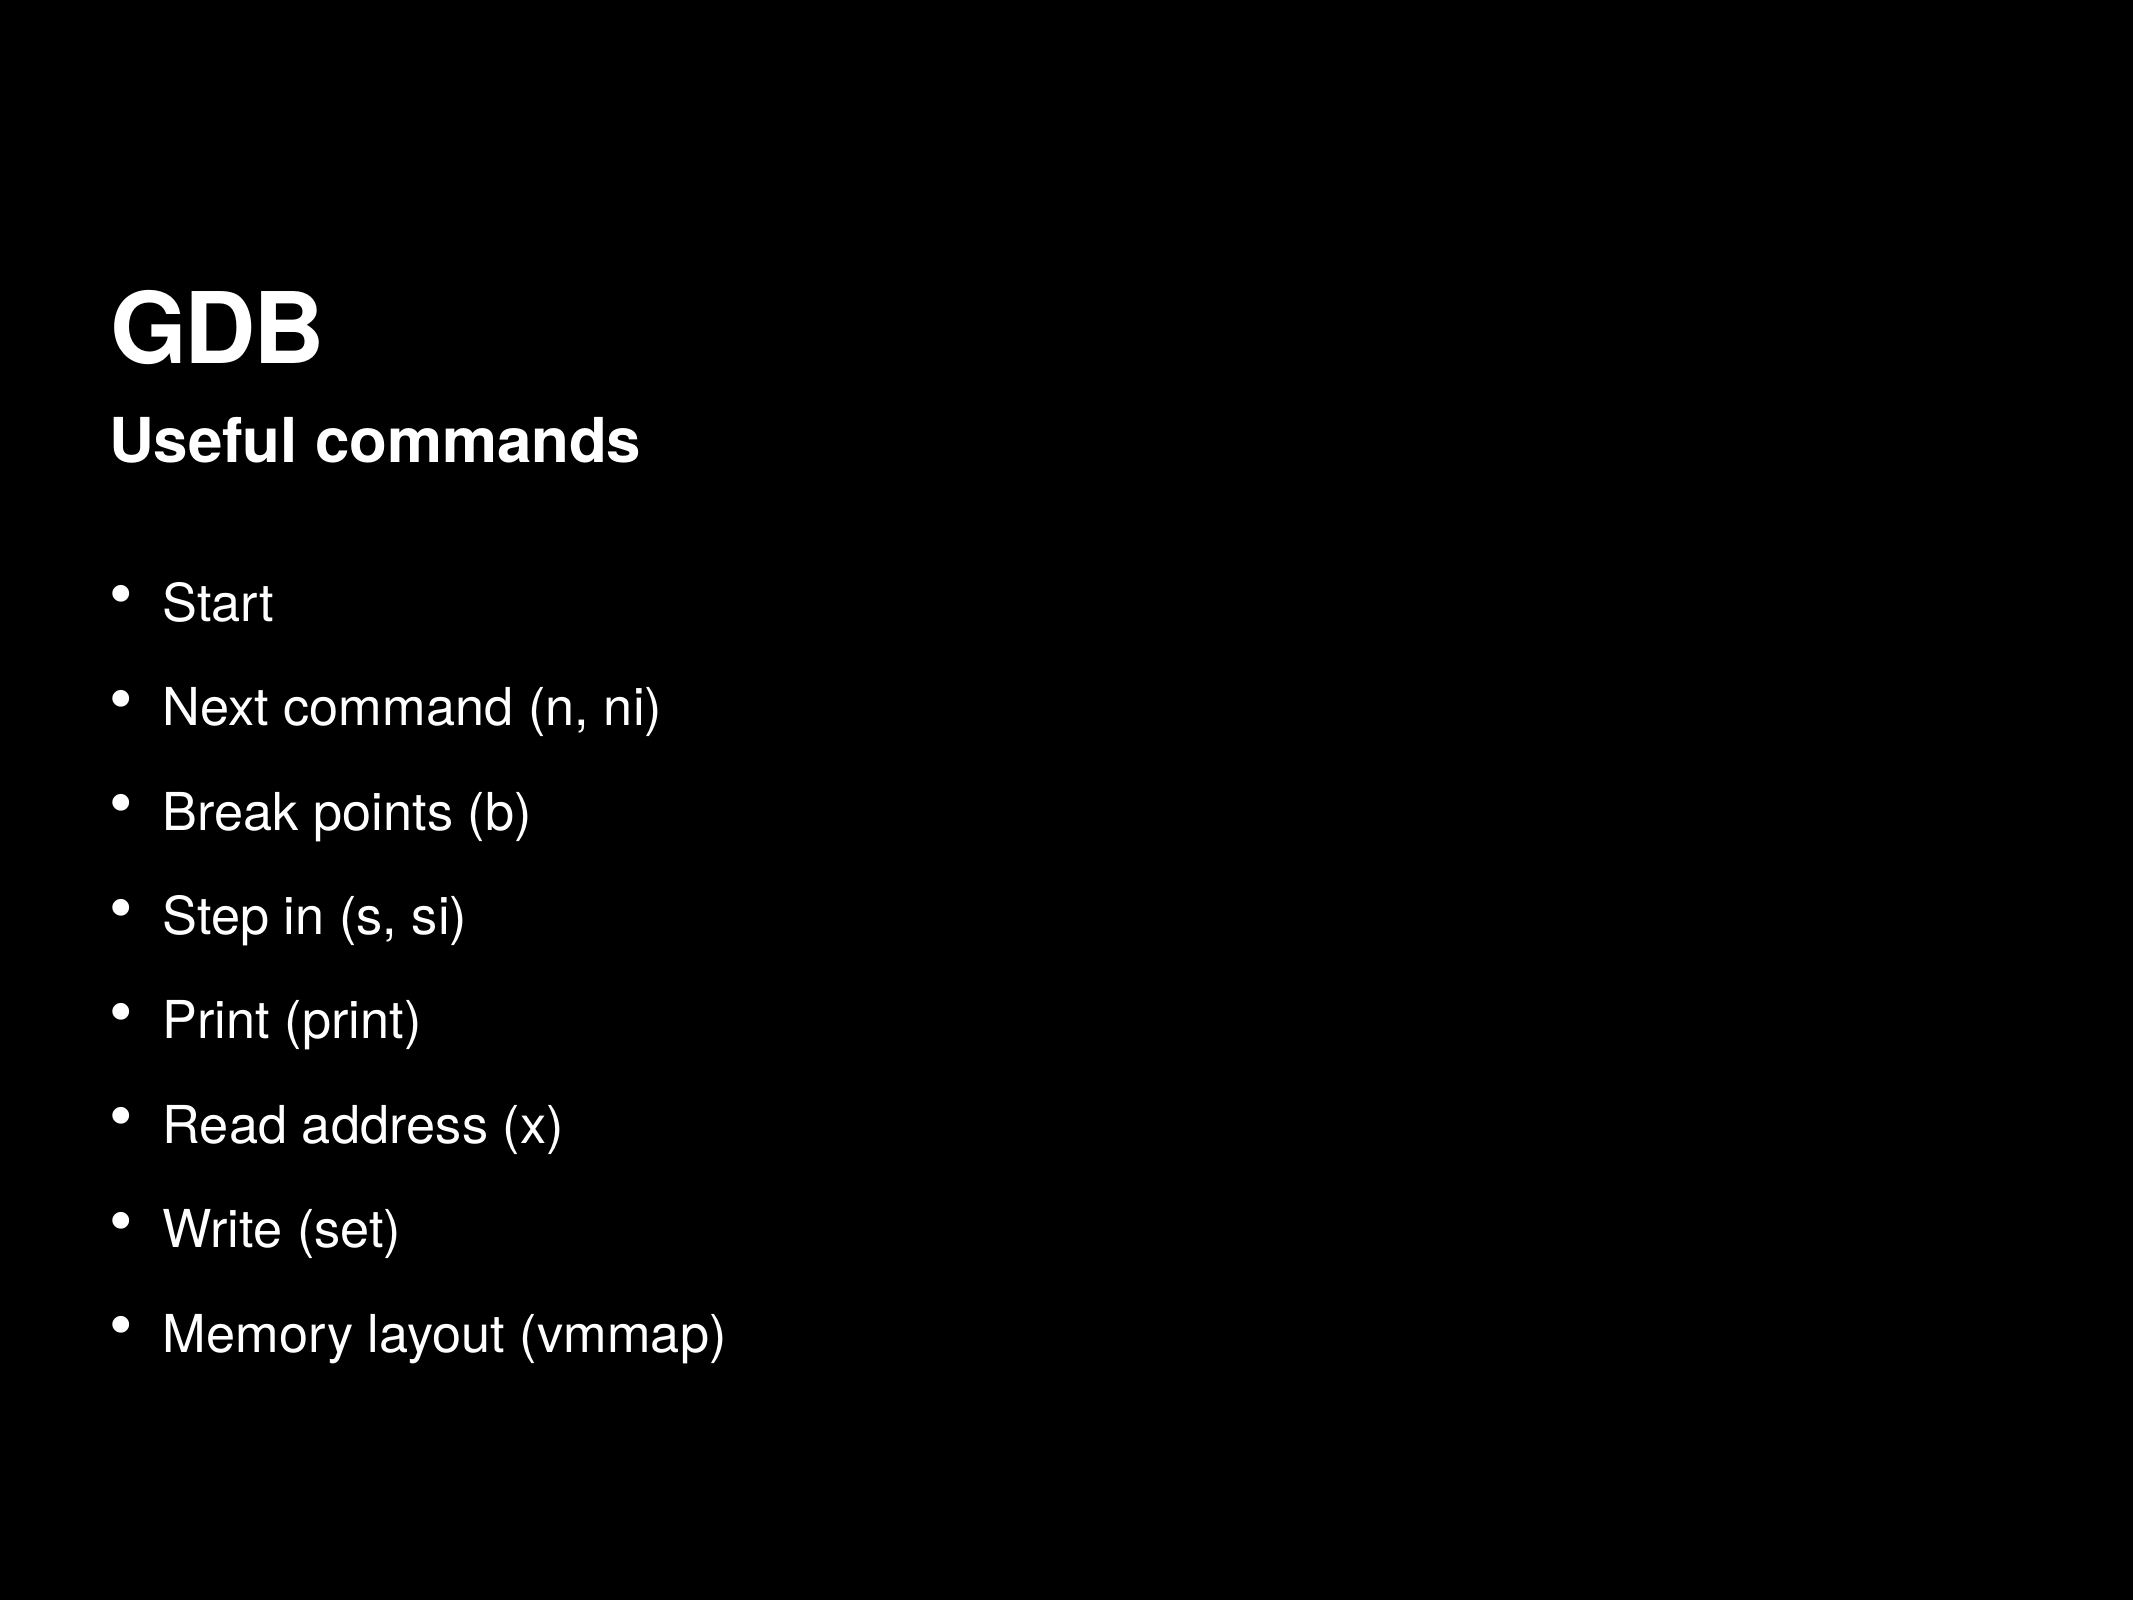

# GDB
Useful commands
Start
Next command (n, ni)
Break points (b)
Step in (s, si)
Print (print)
Read address (x)
Write (set)
Memory layout (vmmap)